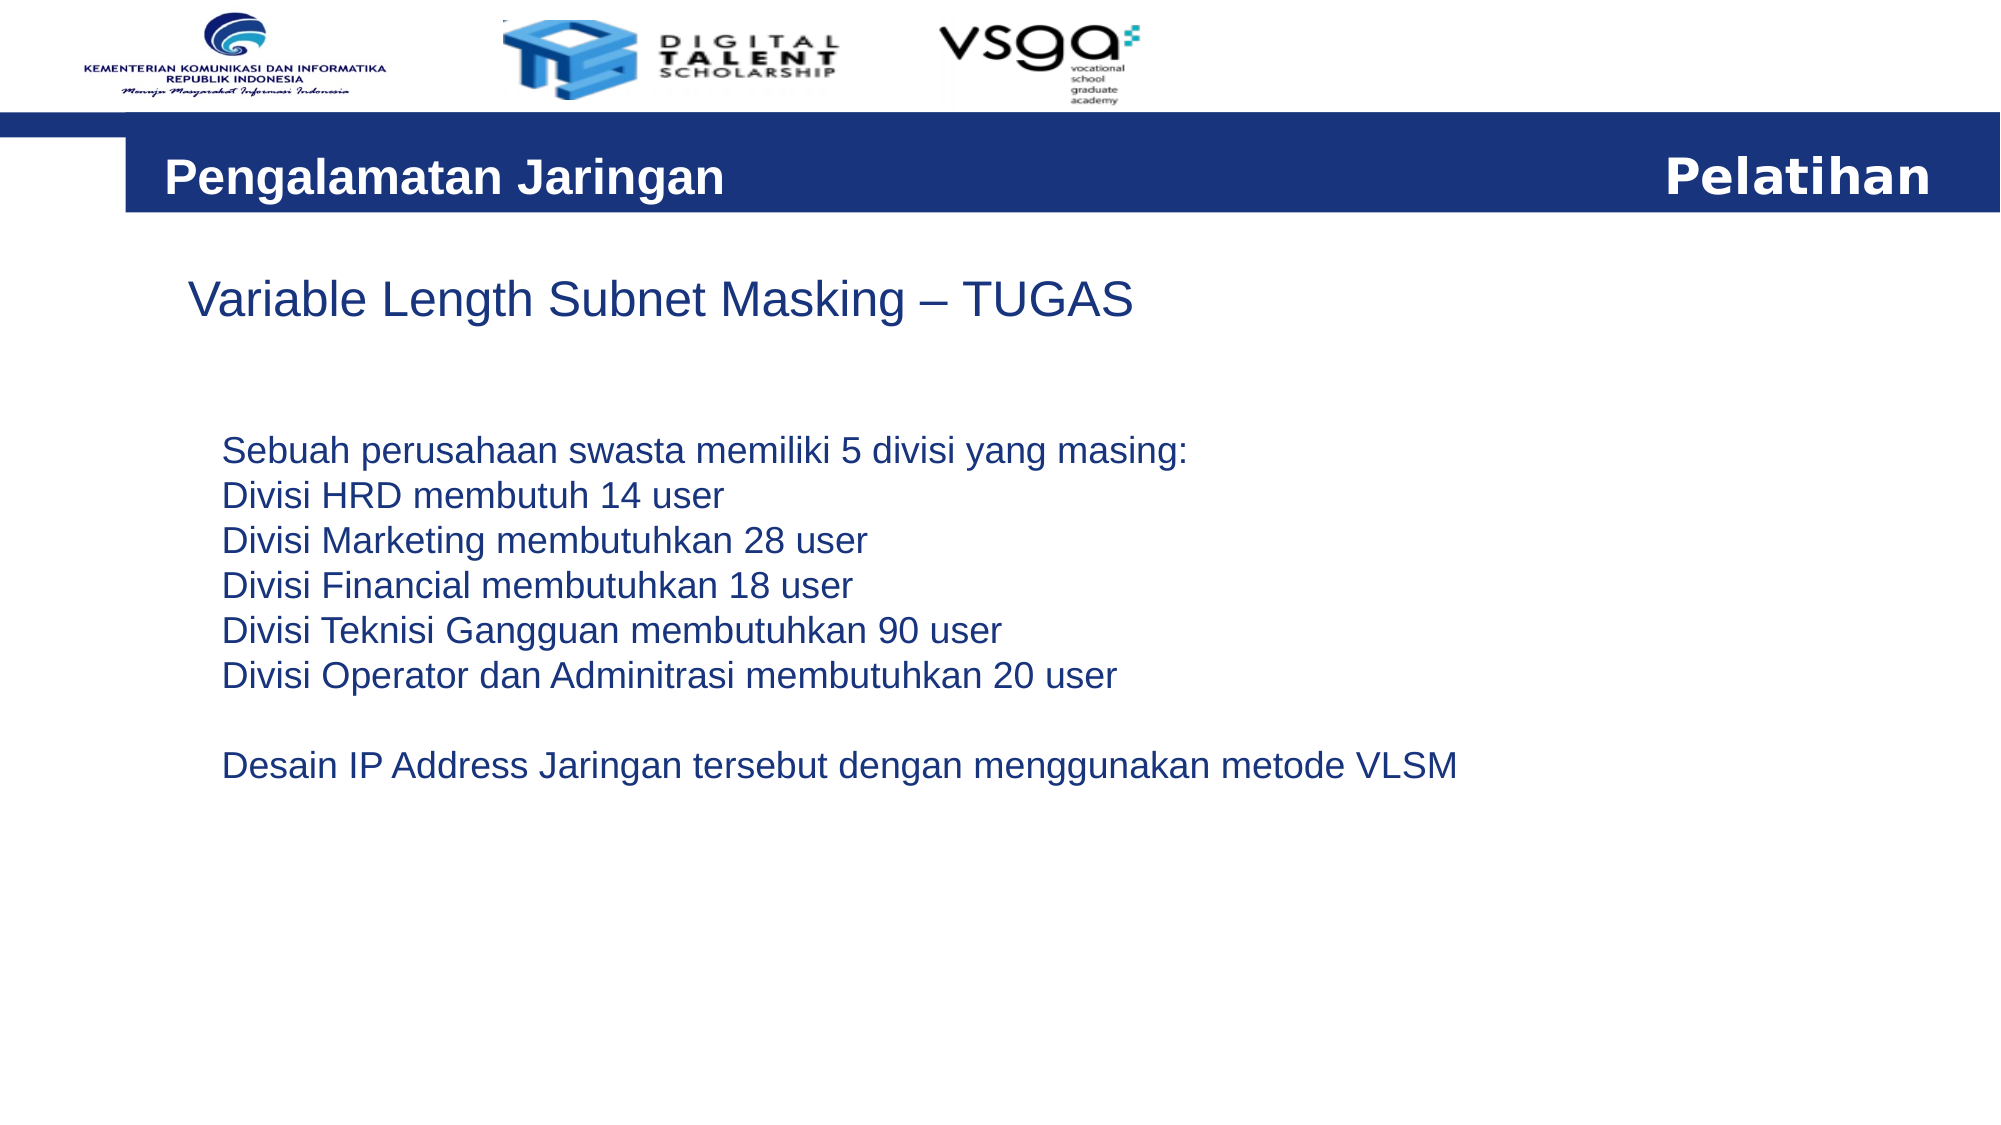

Pengalamatan Jaringan 	 						Pelatihan
Variable Length Subnet Masking – TUGAS

Sebuah perusahaan swasta memiliki 5 divisi yang masing:
Divisi HRD membutuh 14 user
Divisi Marketing membutuhkan 28 user
Divisi Financial membutuhkan 18 user
Divisi Teknisi Gangguan membutuhkan 90 user
Divisi Operator dan Adminitrasi membutuhkan 20 user

Desain IP Address Jaringan tersebut dengan menggunakan metode VLSM